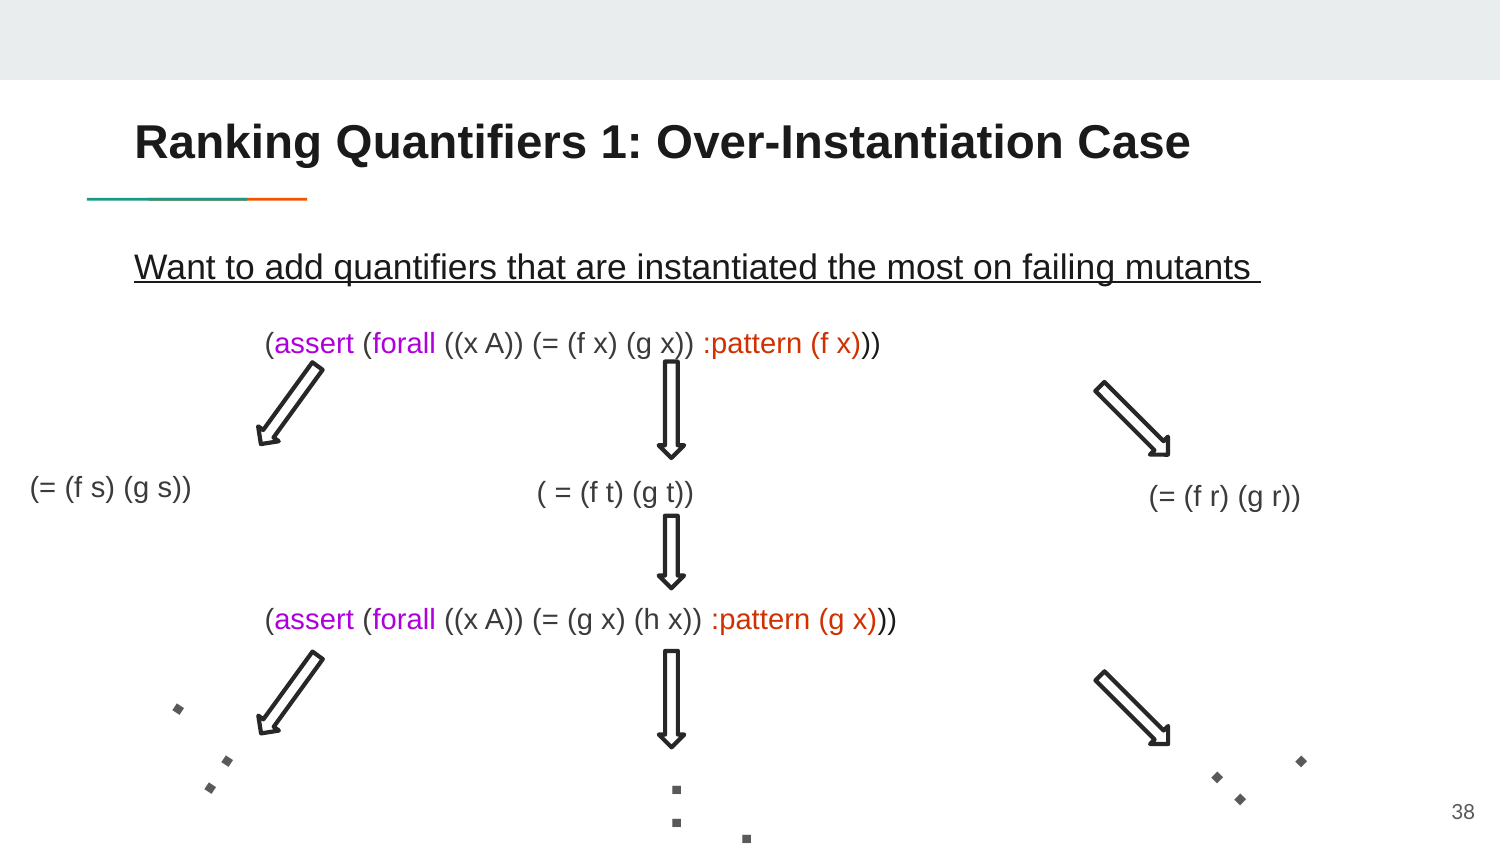

# Ranking Quantifiers 1: Over-Instantiation Case
Want to add quantifiers that are instantiated the most on failing mutants
(assert (forall ((x A)) (= (f x) (g x)) :pattern (f x)))

(= (f s) (g s))
( = (f t) (g t))
(= (f r) (g r))

(assert (forall ((x A)) (= (g x) (h x)) :pattern (g x)))

 . . .
 . . .
 . . .
38